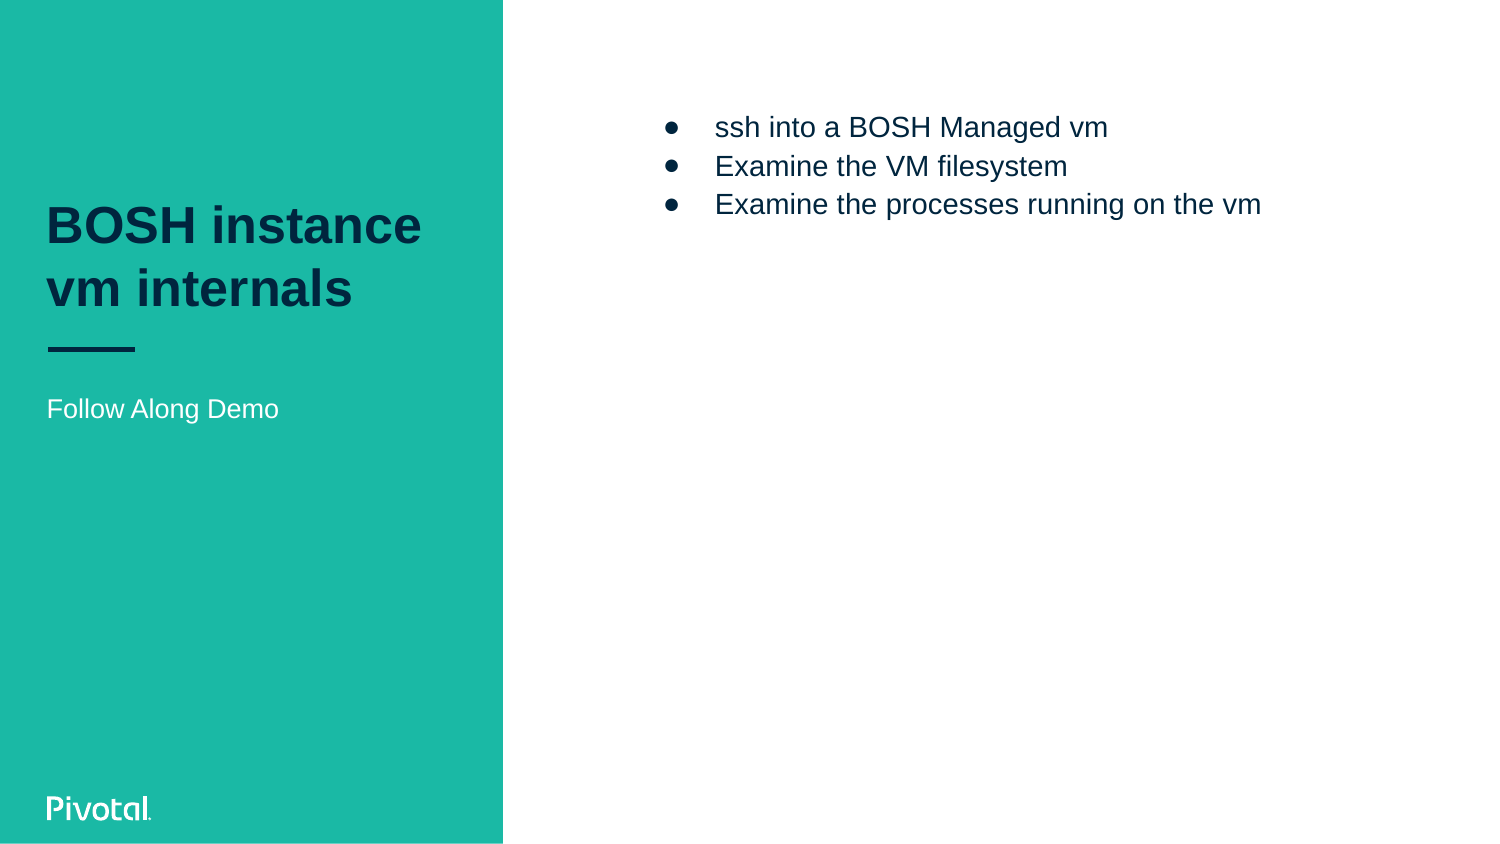

# BOSH instance vm internals
ssh into a BOSH Managed vm
Examine the VM filesystem
Examine the processes running on the vm

Follow Along Demo